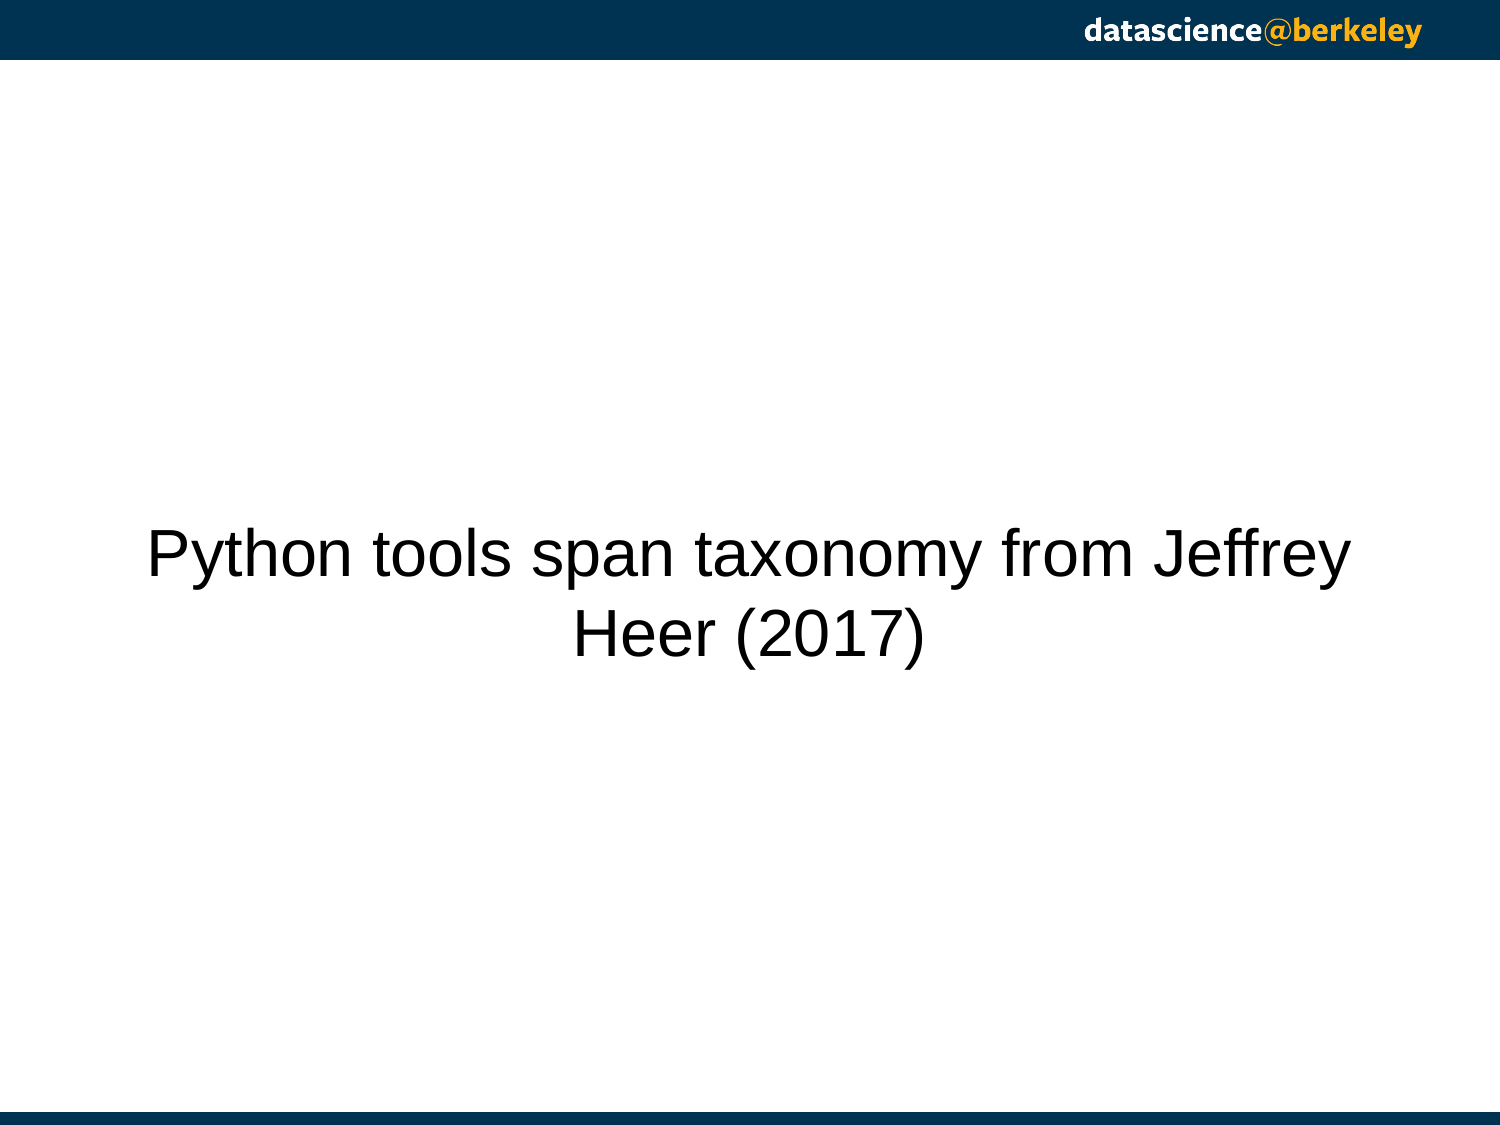

Python tools span taxonomy from Jeffrey Heer (2017)